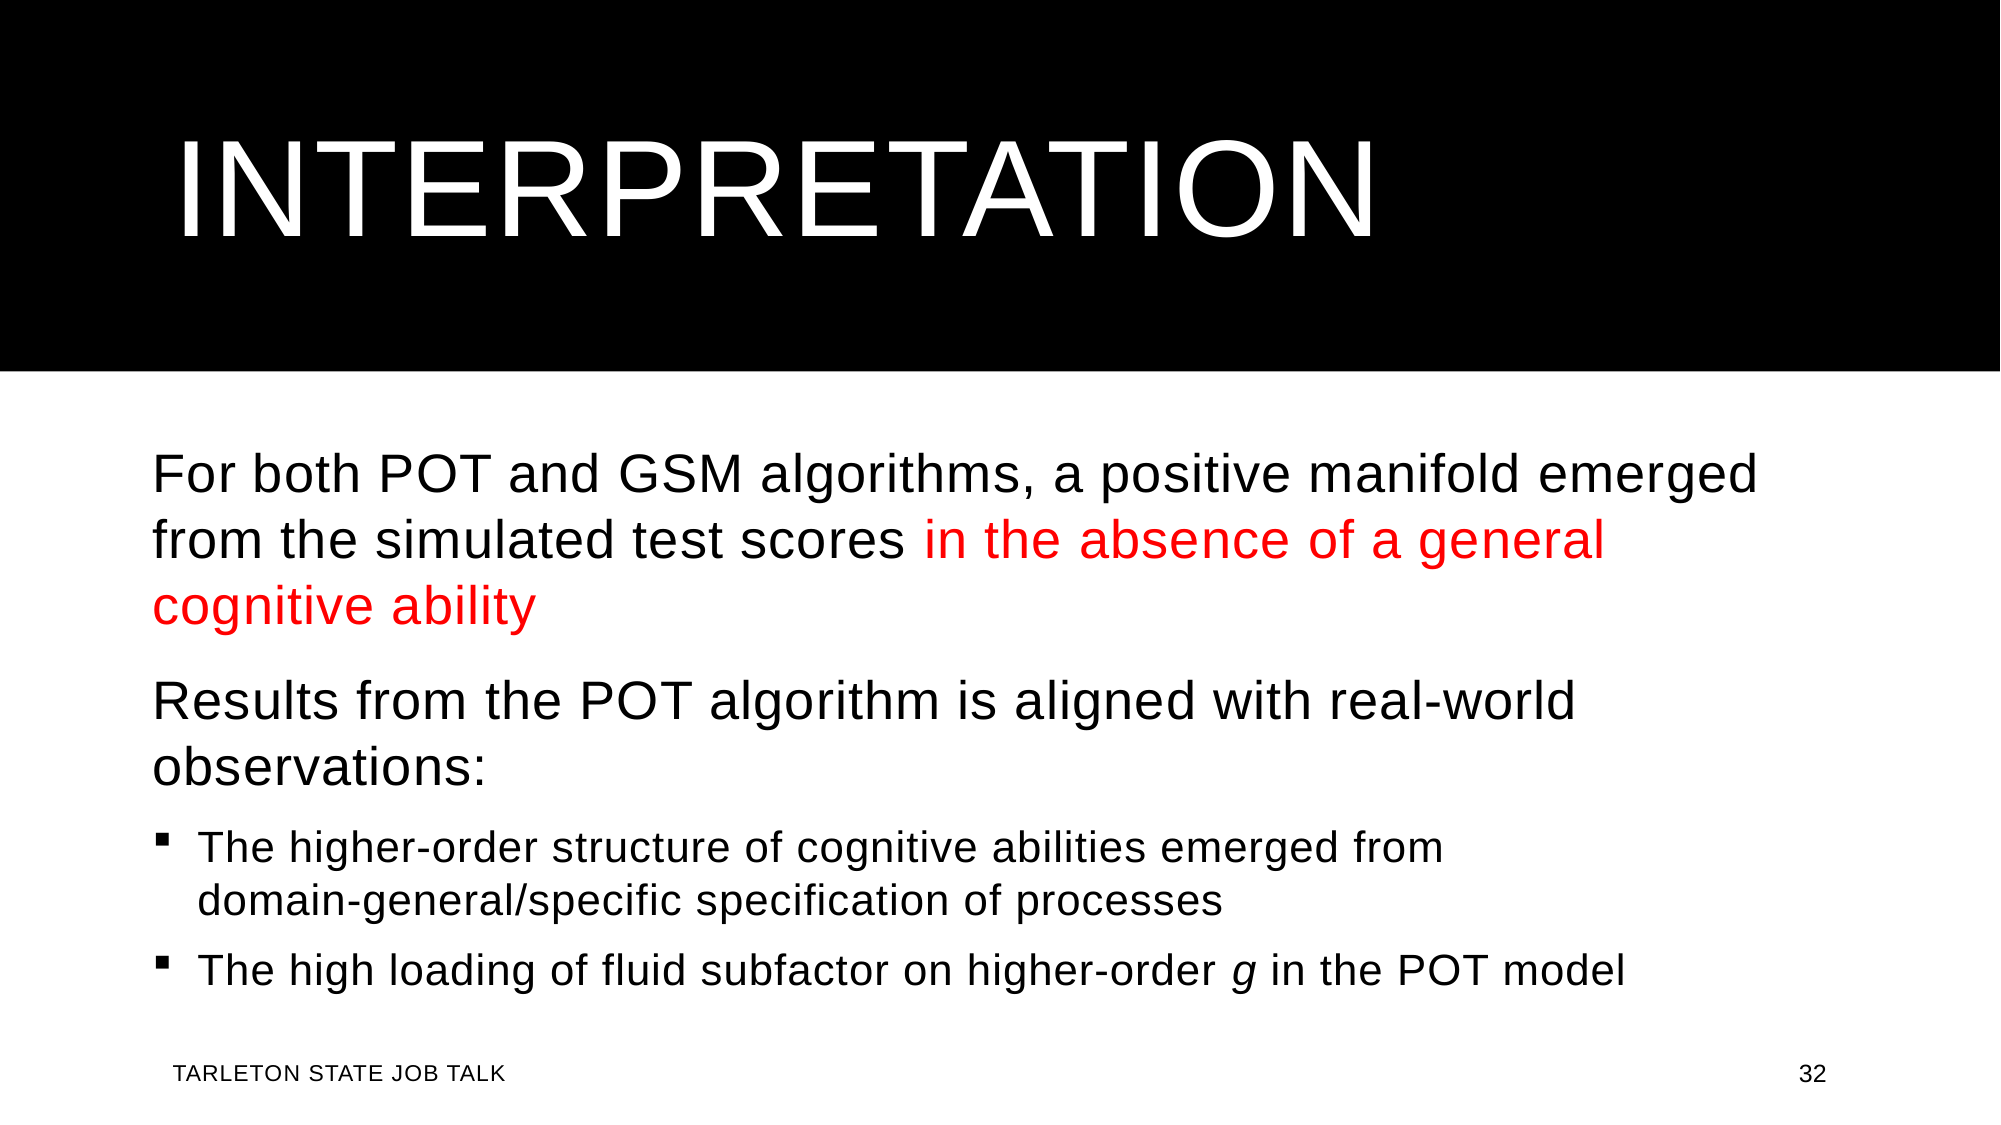

# Interpretation
For both POT and GSM algorithms, a positive manifold emerged from the simulated test scores in the absence of a general cognitive ability
Results from the POT algorithm is aligned with real-world observations:
The higher-order structure of cognitive abilities emerged from domain-general/specific specification of processes
The high loading of fluid subfactor on higher-order g in the POT model
Tarleton State Job Talk
32